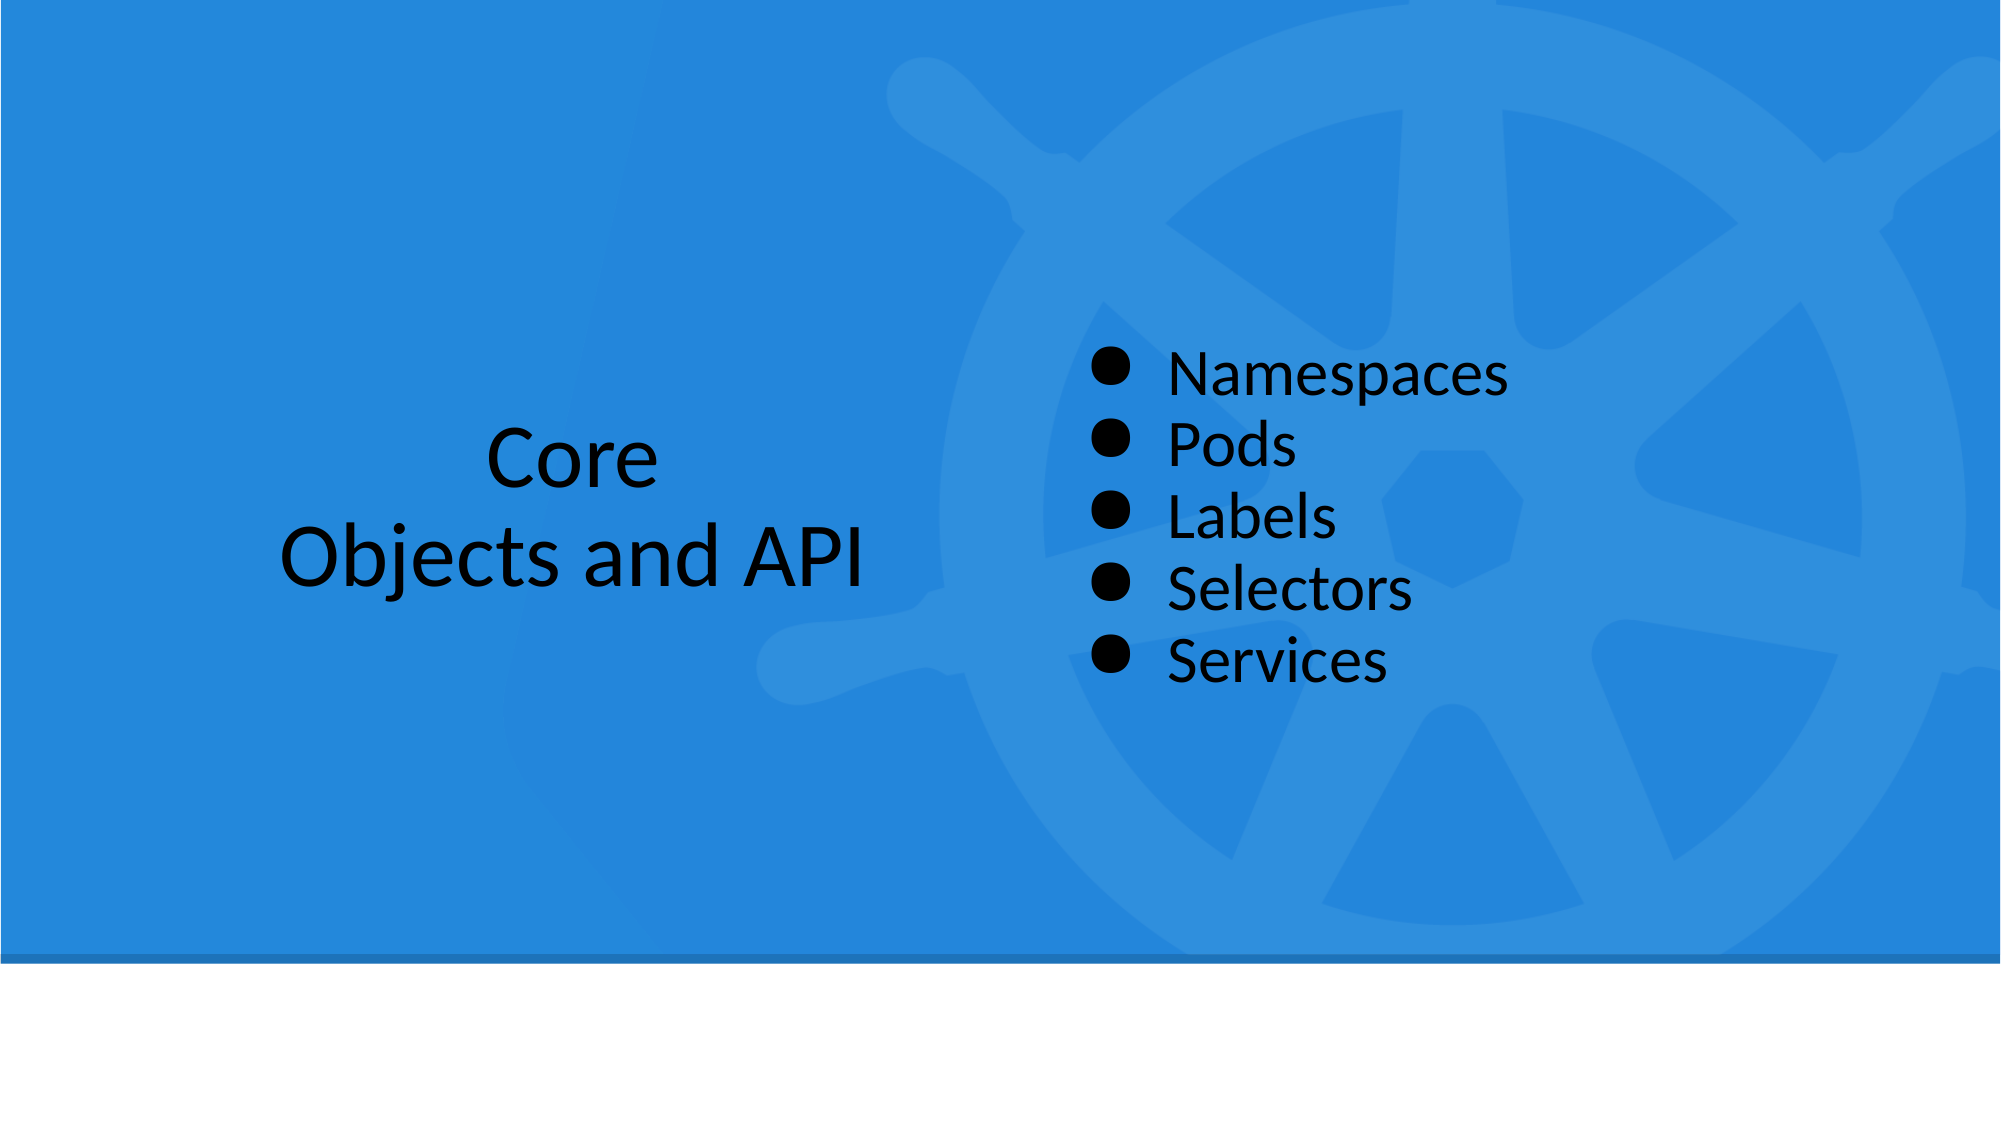

Namespaces
Pods
Labels
Selectors
Services
# Core
Objects and API